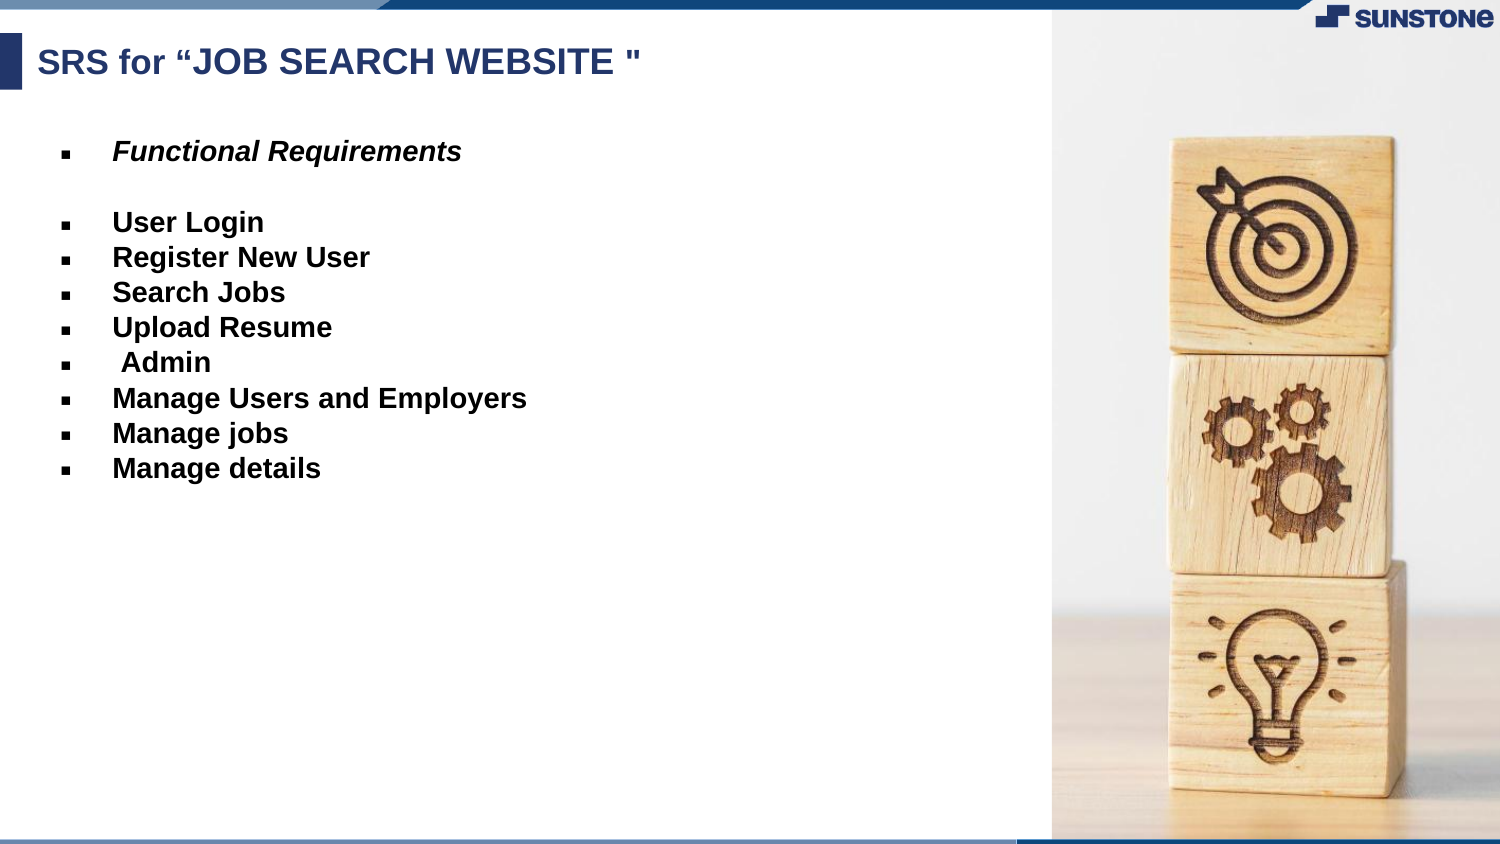

# SRS for “JOB SEARCH WEBSITE "
Functional Requirements
User Login
Register New User
Search Jobs
Upload Resume
 Admin
Manage Users and Employers
Manage jobs
Manage details